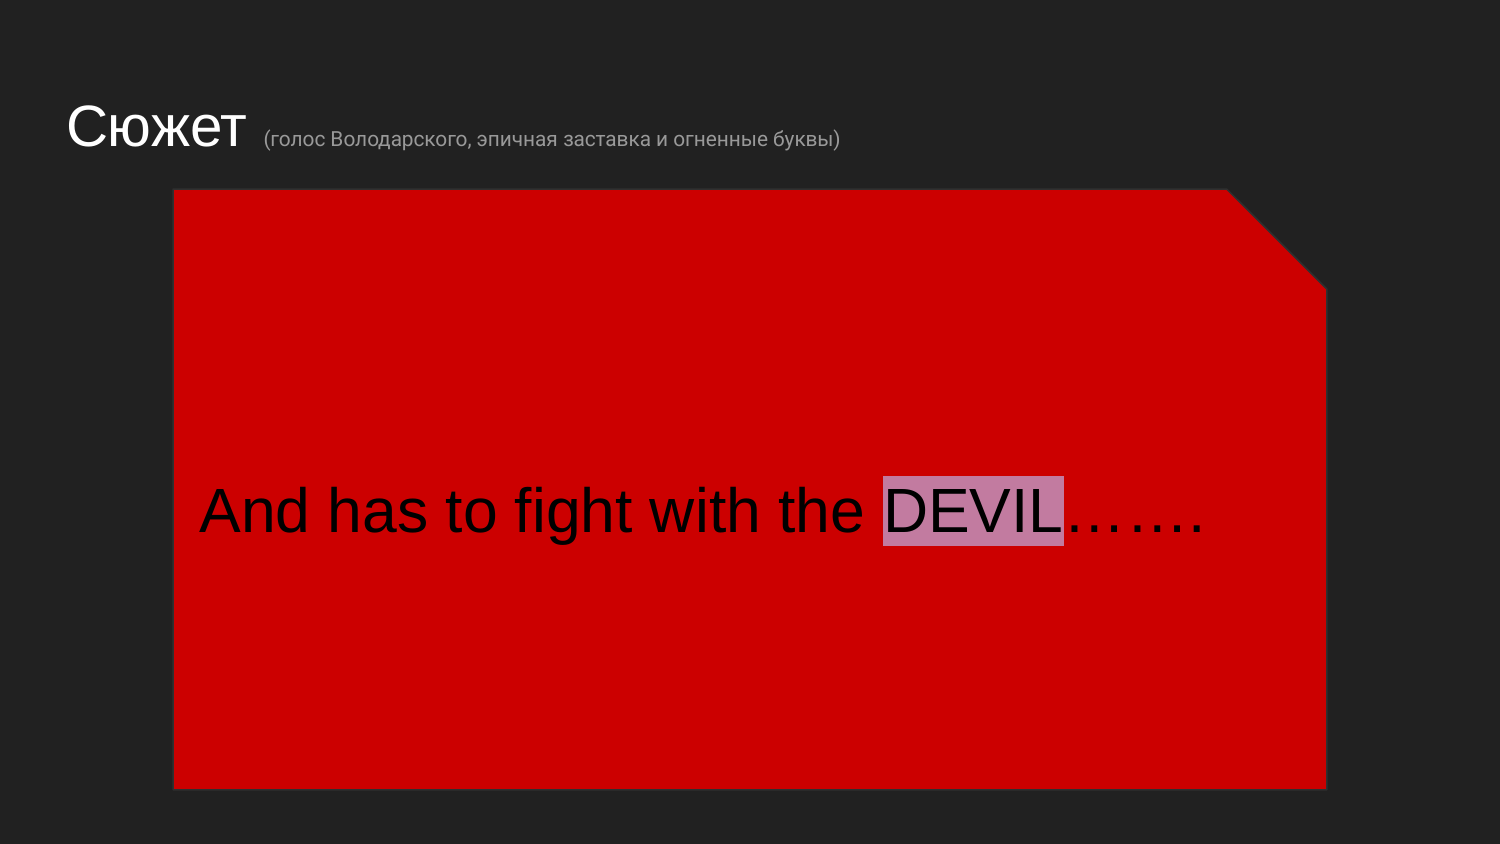

# Сюжет (голос Володарского, эпичная заставка и огненные буквы)

And has to fight with the DEVIL…….